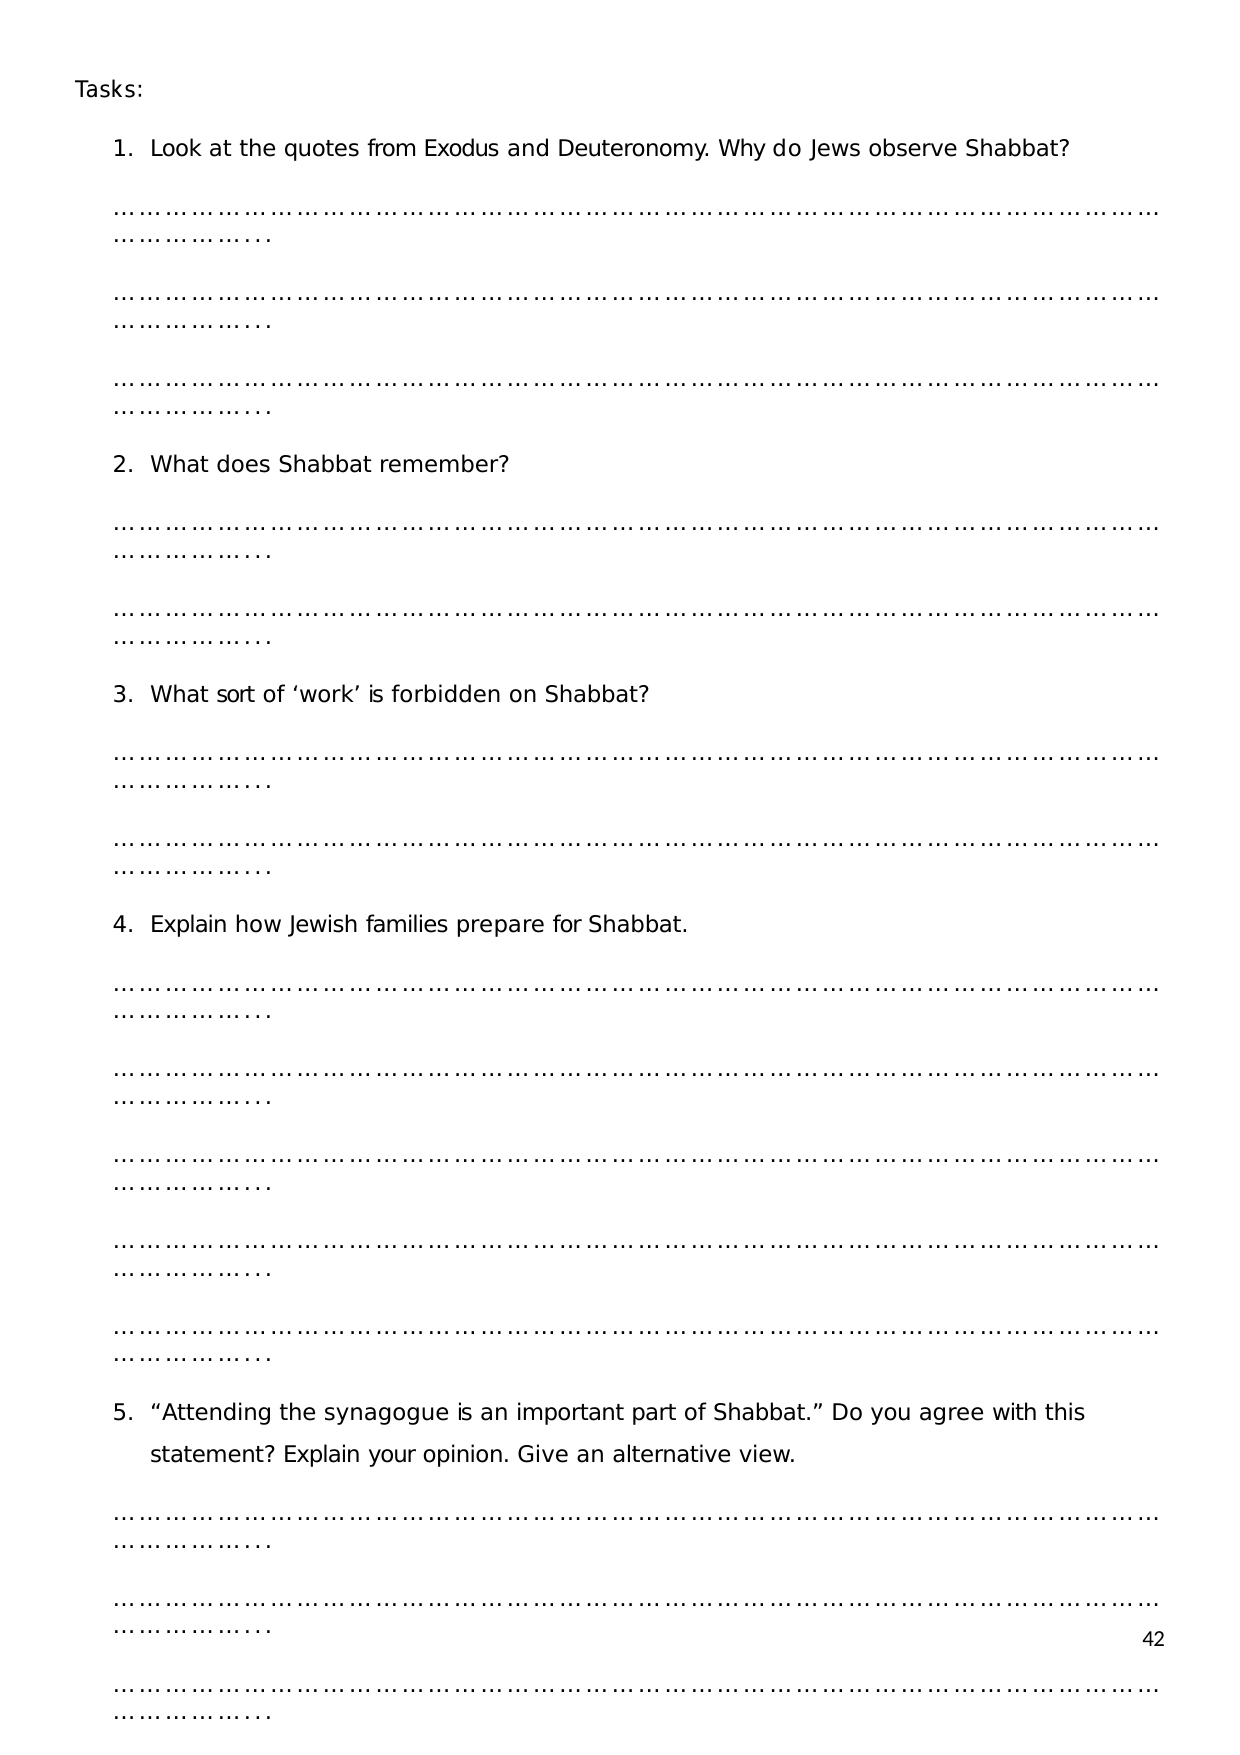

Tasks:

Look at the quotes from Exodus and Deuteronomy. Why do Jews observe Shabbat?

………………………………………………………………………………………………………………………...

………………………………………………………………………………………………………………………...

………………………………………………………………………………………………………………………...

What does Shabbat remember?

………………………………………………………………………………………………………………………...

………………………………………………………………………………………………………………………...

What sort of ‘work’ is forbidden on Shabbat?

………………………………………………………………………………………………………………………...

………………………………………………………………………………………………………………………...

Explain how Jewish families prepare for Shabbat.

………………………………………………………………………………………………………………………...

………………………………………………………………………………………………………………………...

………………………………………………………………………………………………………………………...

………………………………………………………………………………………………………………………...

………………………………………………………………………………………………………………………...

“Attending the synagogue is an important part of Shabbat.” Do you agree with this
statement? Explain your opinion. Give an alternative view.

………………………………………………………………………………………………………………………...

………………………………………………………………………………………………………………………...

………………………………………………………………………………………………………………………...

………………………………………………………………………………………………………………………...

………………………………………………………………………………………………………………………...

………………………………………………………………………………………………………………………...

………………………………………………………………………………………………………………………...

………………………………………………………………………………………………………………………...
42